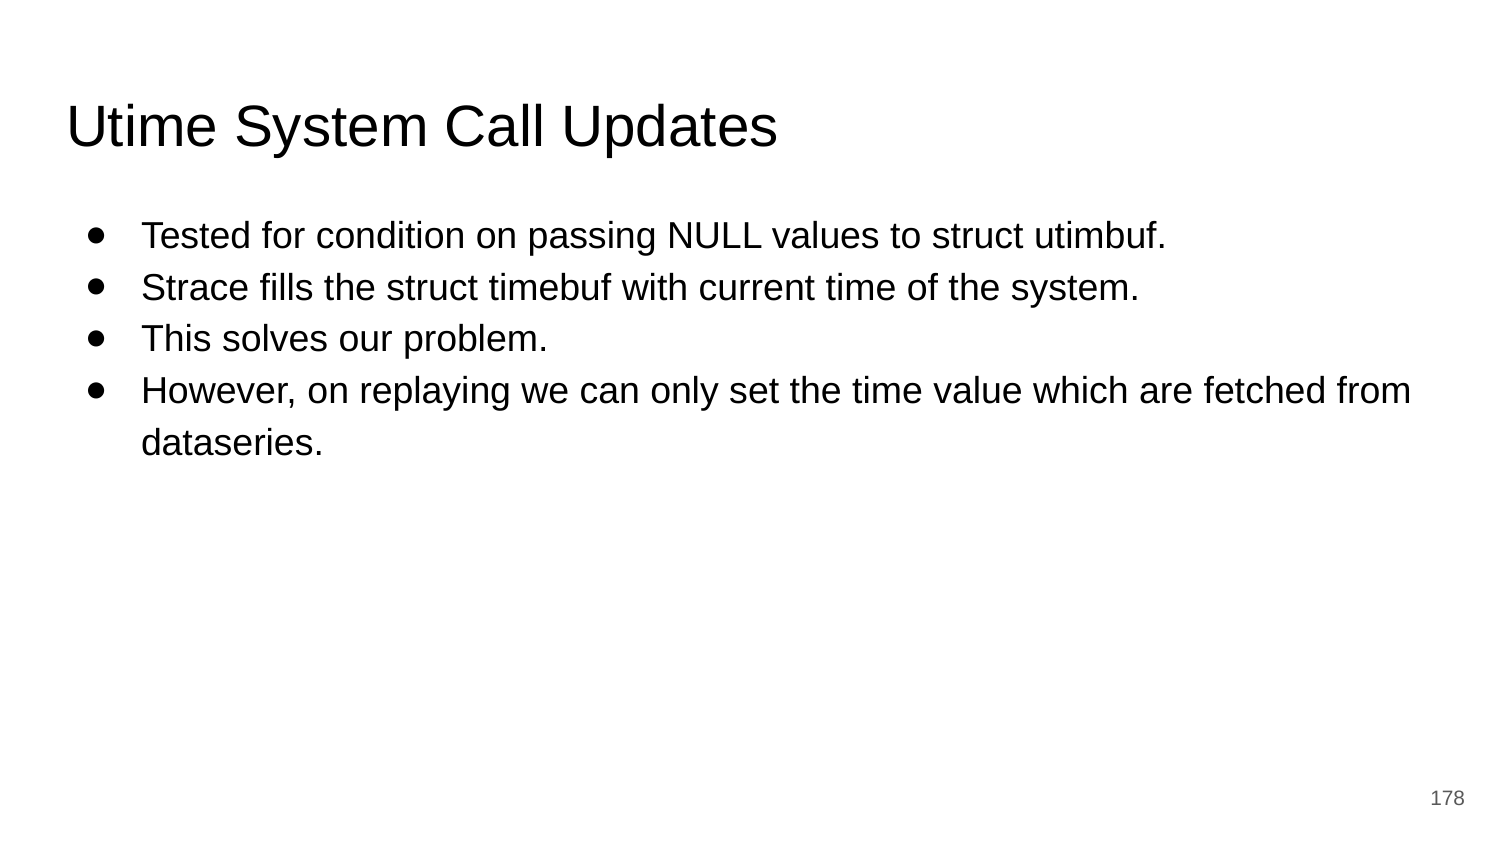

# Utime System Call Updates
Tested for condition on passing NULL values to struct utimbuf.
Strace fills the struct timebuf with current time of the system.
This solves our problem.
However, on replaying we can only set the time value which are fetched from dataseries.
178